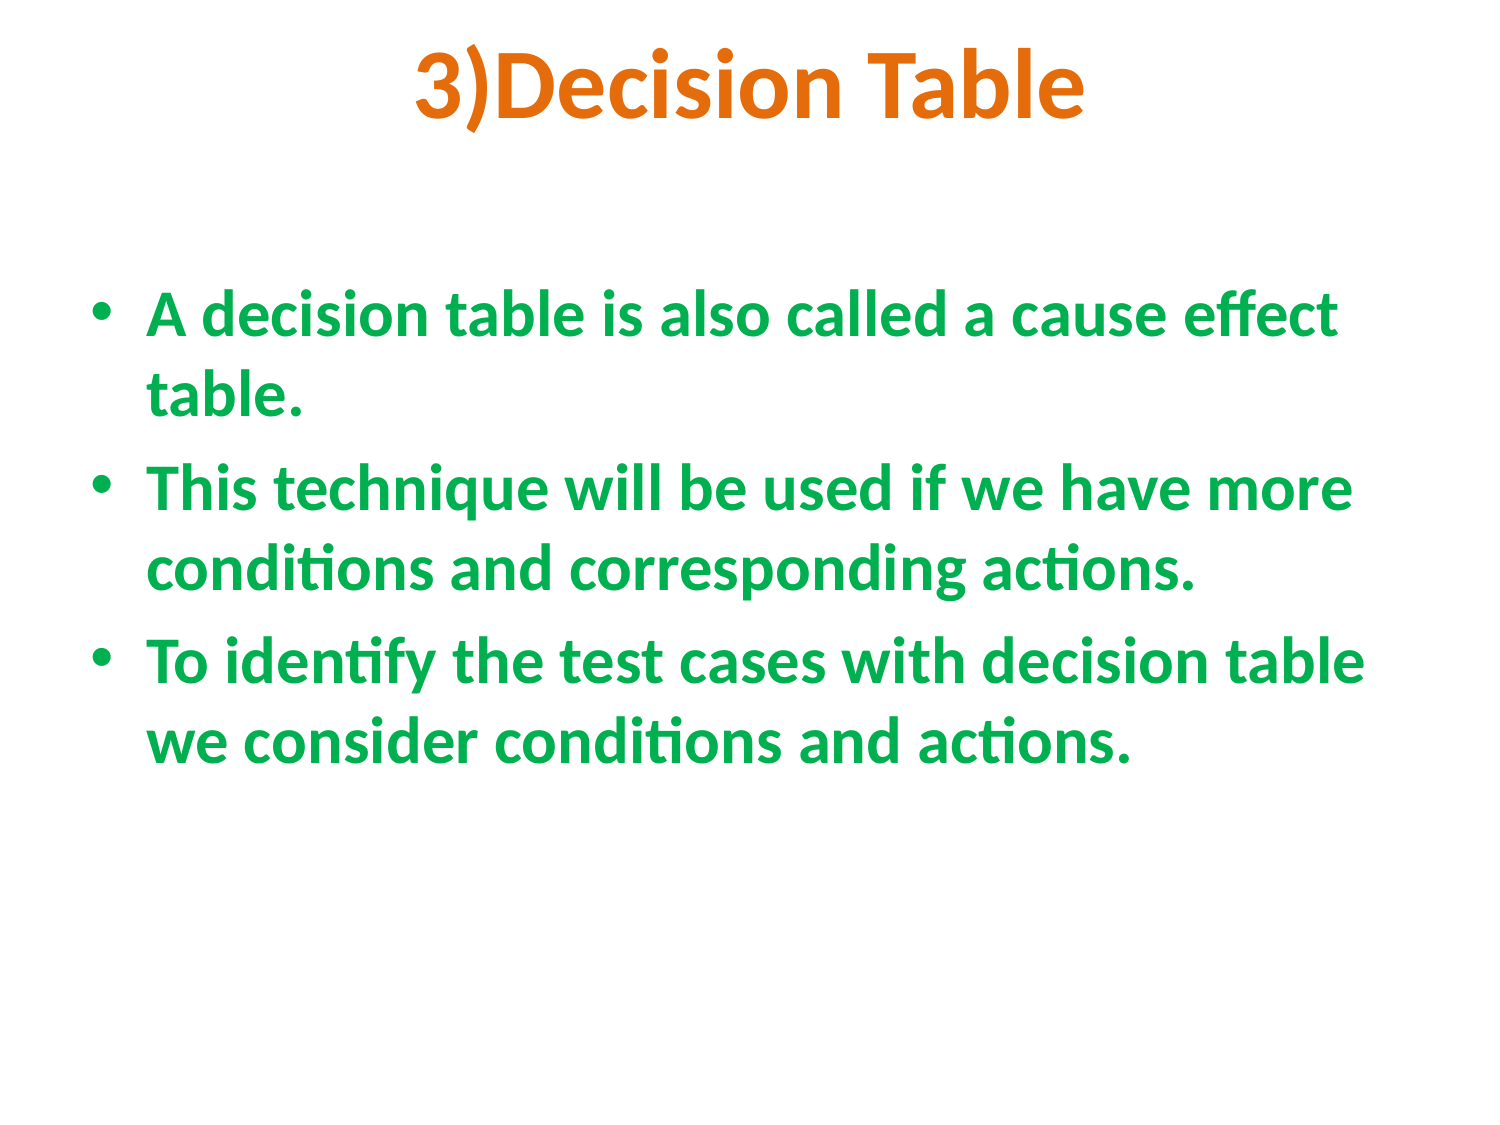

# 3)Decision Table
A decision table is also called a cause effect table.
This technique will be used if we have more conditions and corresponding actions.
To identify the test cases with decision table we consider conditions and actions.